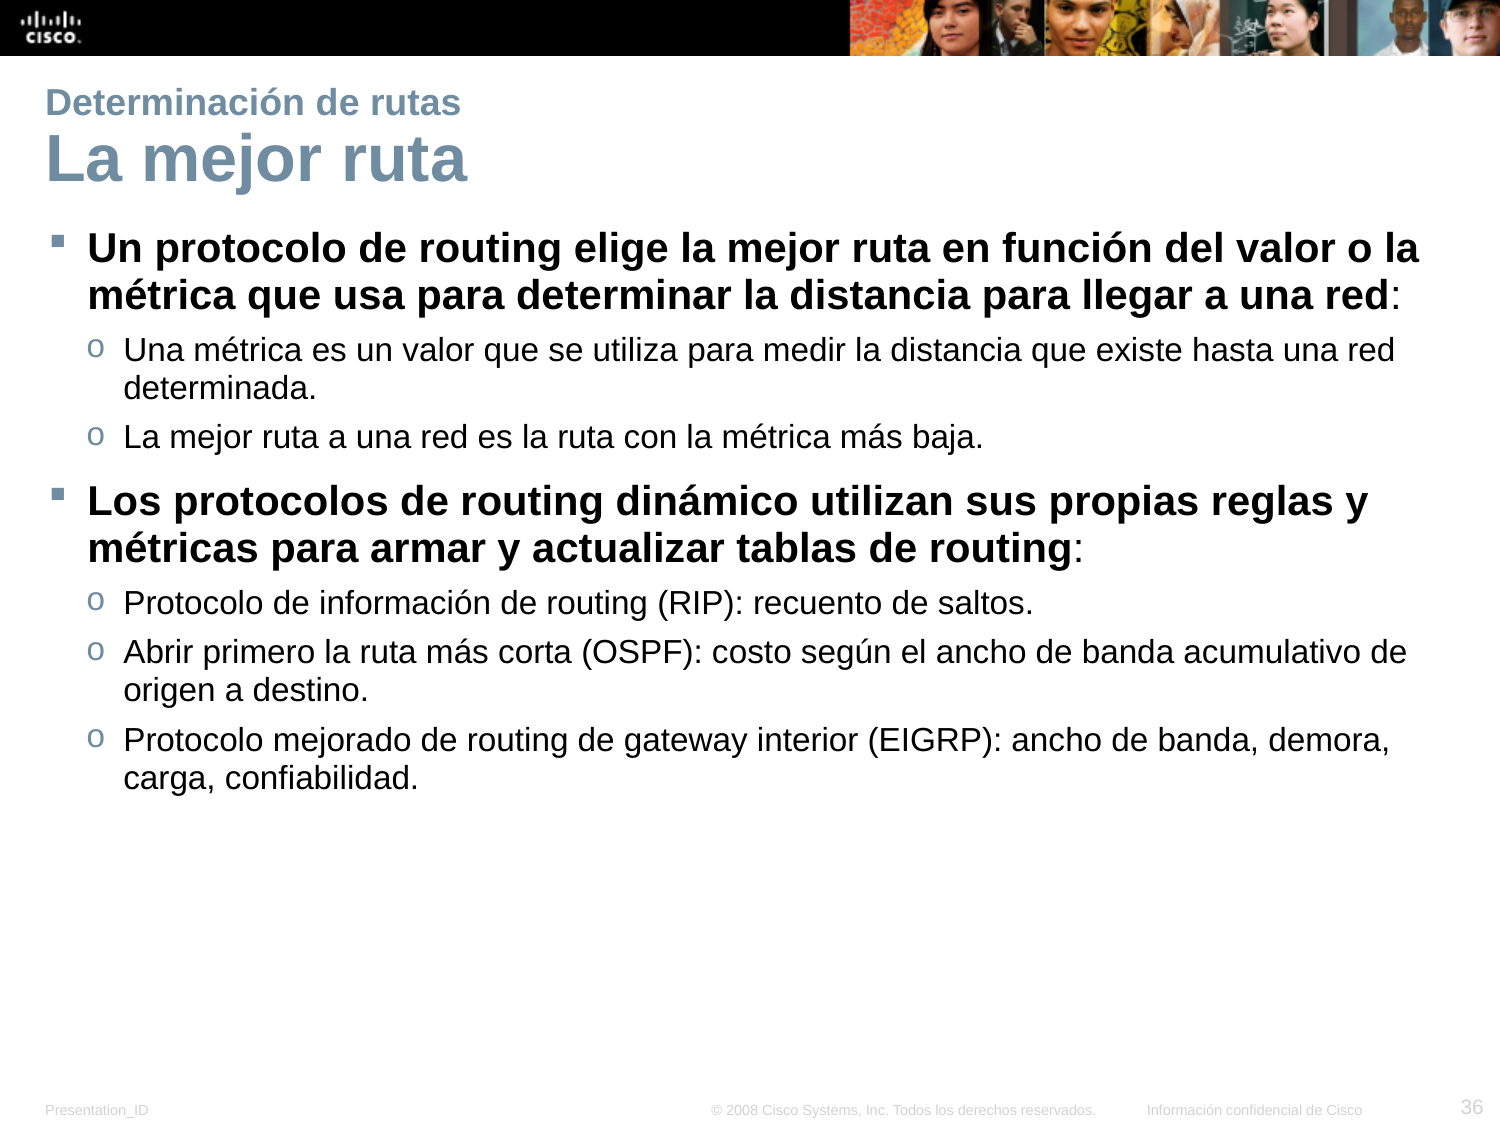

# Determinación de rutas La mejor ruta
Un protocolo de routing elige la mejor ruta en función del valor o la métrica que usa para determinar la distancia para llegar a una red:
Una métrica es un valor que se utiliza para medir la distancia que existe hasta una red determinada.
La mejor ruta a una red es la ruta con la métrica más baja.
Los protocolos de routing dinámico utilizan sus propias reglas y métricas para armar y actualizar tablas de routing:
Protocolo de información de routing (RIP): recuento de saltos.
Abrir primero la ruta más corta (OSPF): costo según el ancho de banda acumulativo de origen a destino.
Protocolo mejorado de routing de gateway interior (EIGRP): ancho de banda, demora, carga, confiabilidad.